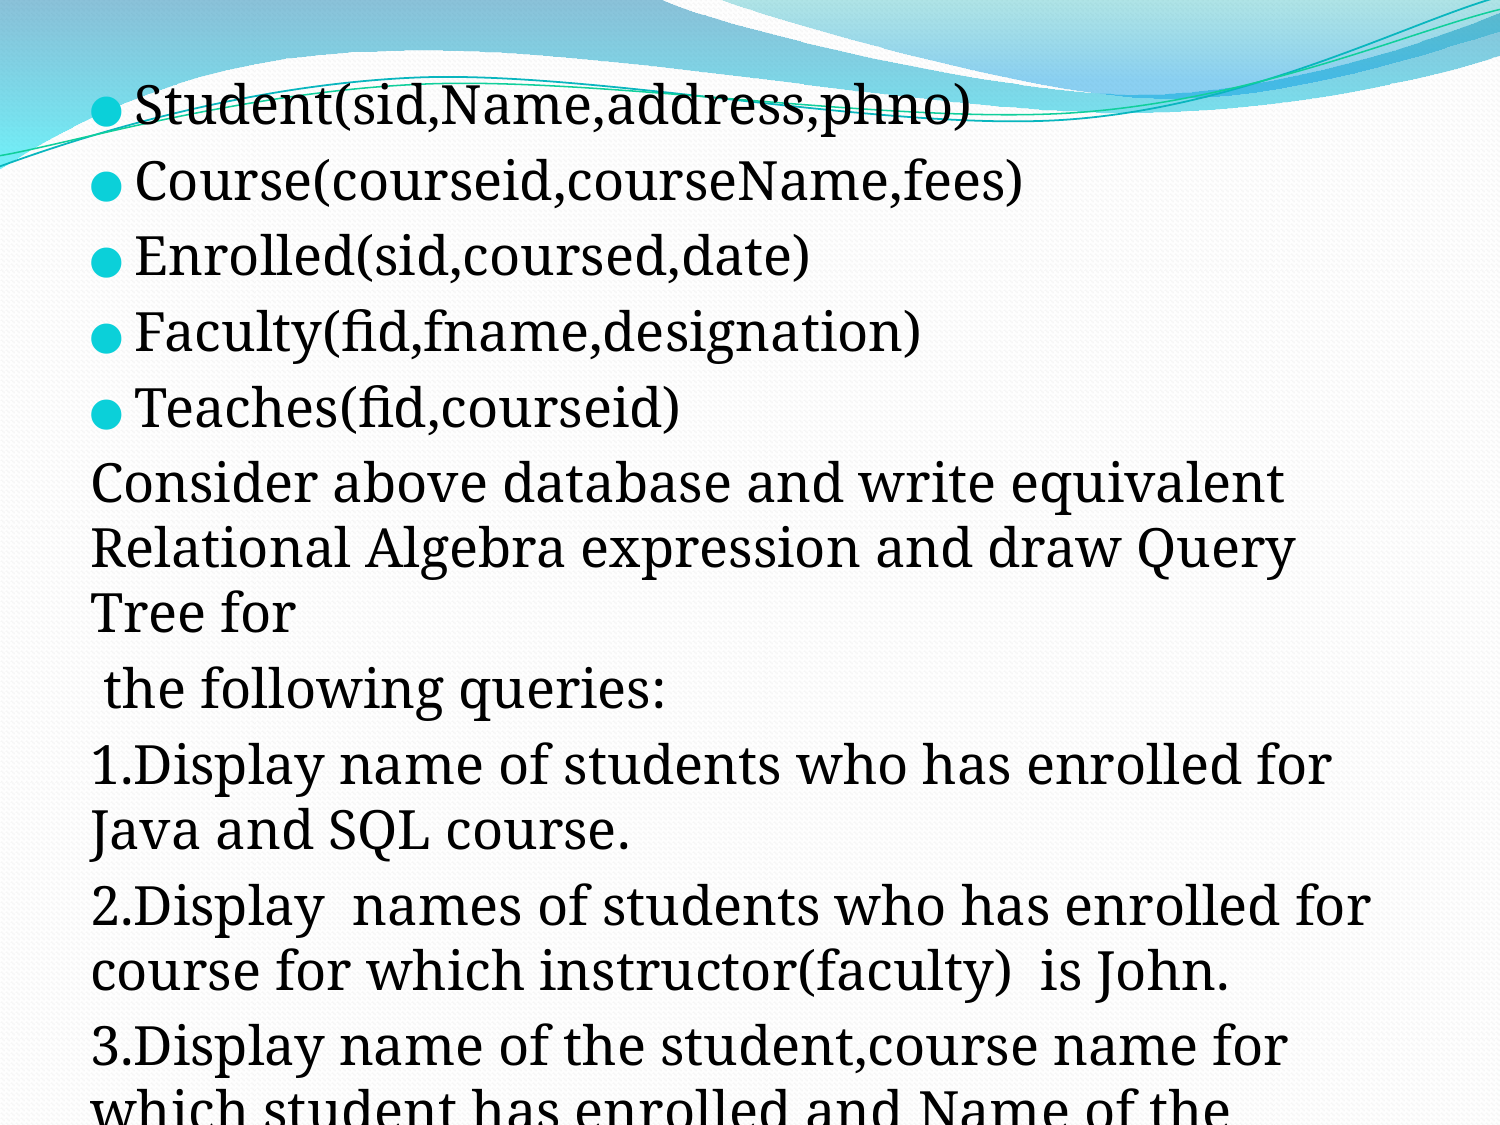

Student(sid,Name,address,phno)
Course(courseid,courseName,fees)
Enrolled(sid,coursed,date)
Faculty(fid,fname,designation)
Teaches(fid,courseid)
Consider above database and write equivalent Relational Algebra expression and draw Query Tree for
 the following queries:
1.Display name of students who has enrolled for Java and SQL course.
2.Display  names of students who has enrolled for course for which instructor(faculty)  is John.
3.Display name of the student,course name for which student has enrolled and Name of the faculty who is teaching that course.